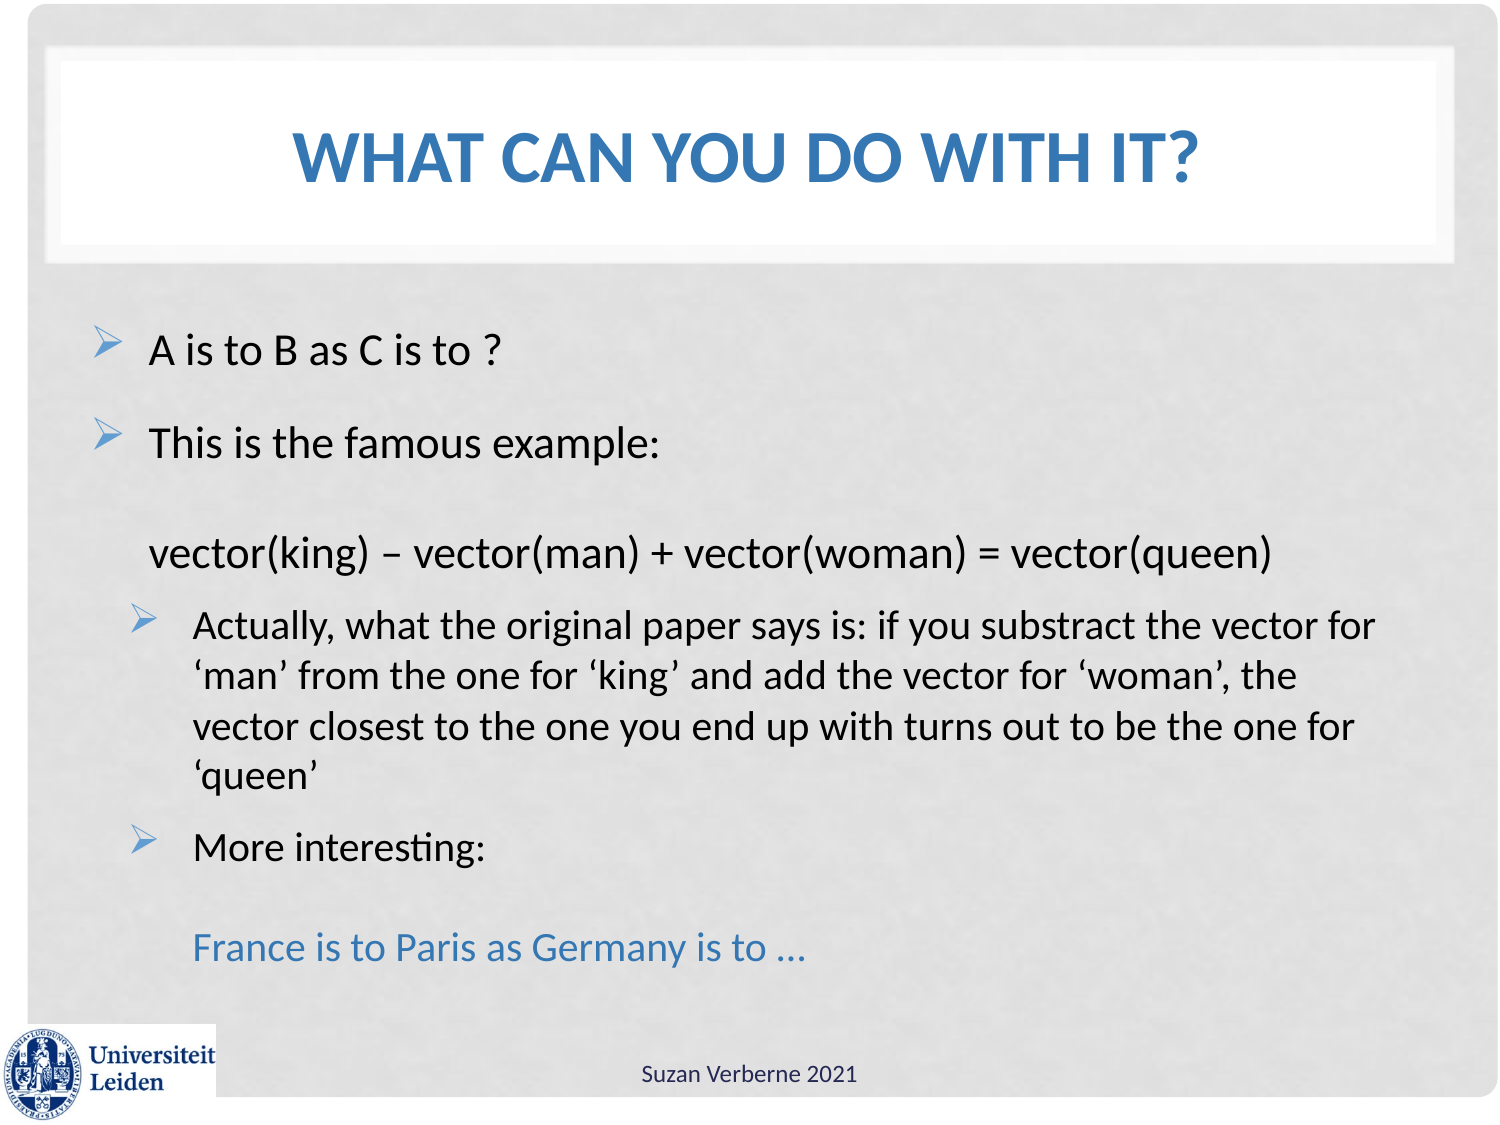

# What can you do with it?
A is to B as C is to ?
This is the famous example:
vector(king) – vector(man) + vector(woman) = vector(queen)
Actually, what the original paper says is: if you substract the vector for ‘man’ from the one for ‘king’ and add the vector for ‘woman’, the vector closest to the one you end up with turns out to be the one for ‘queen’
More interesting:
France is to Paris as Germany is to …

Suzan Verberne 2021